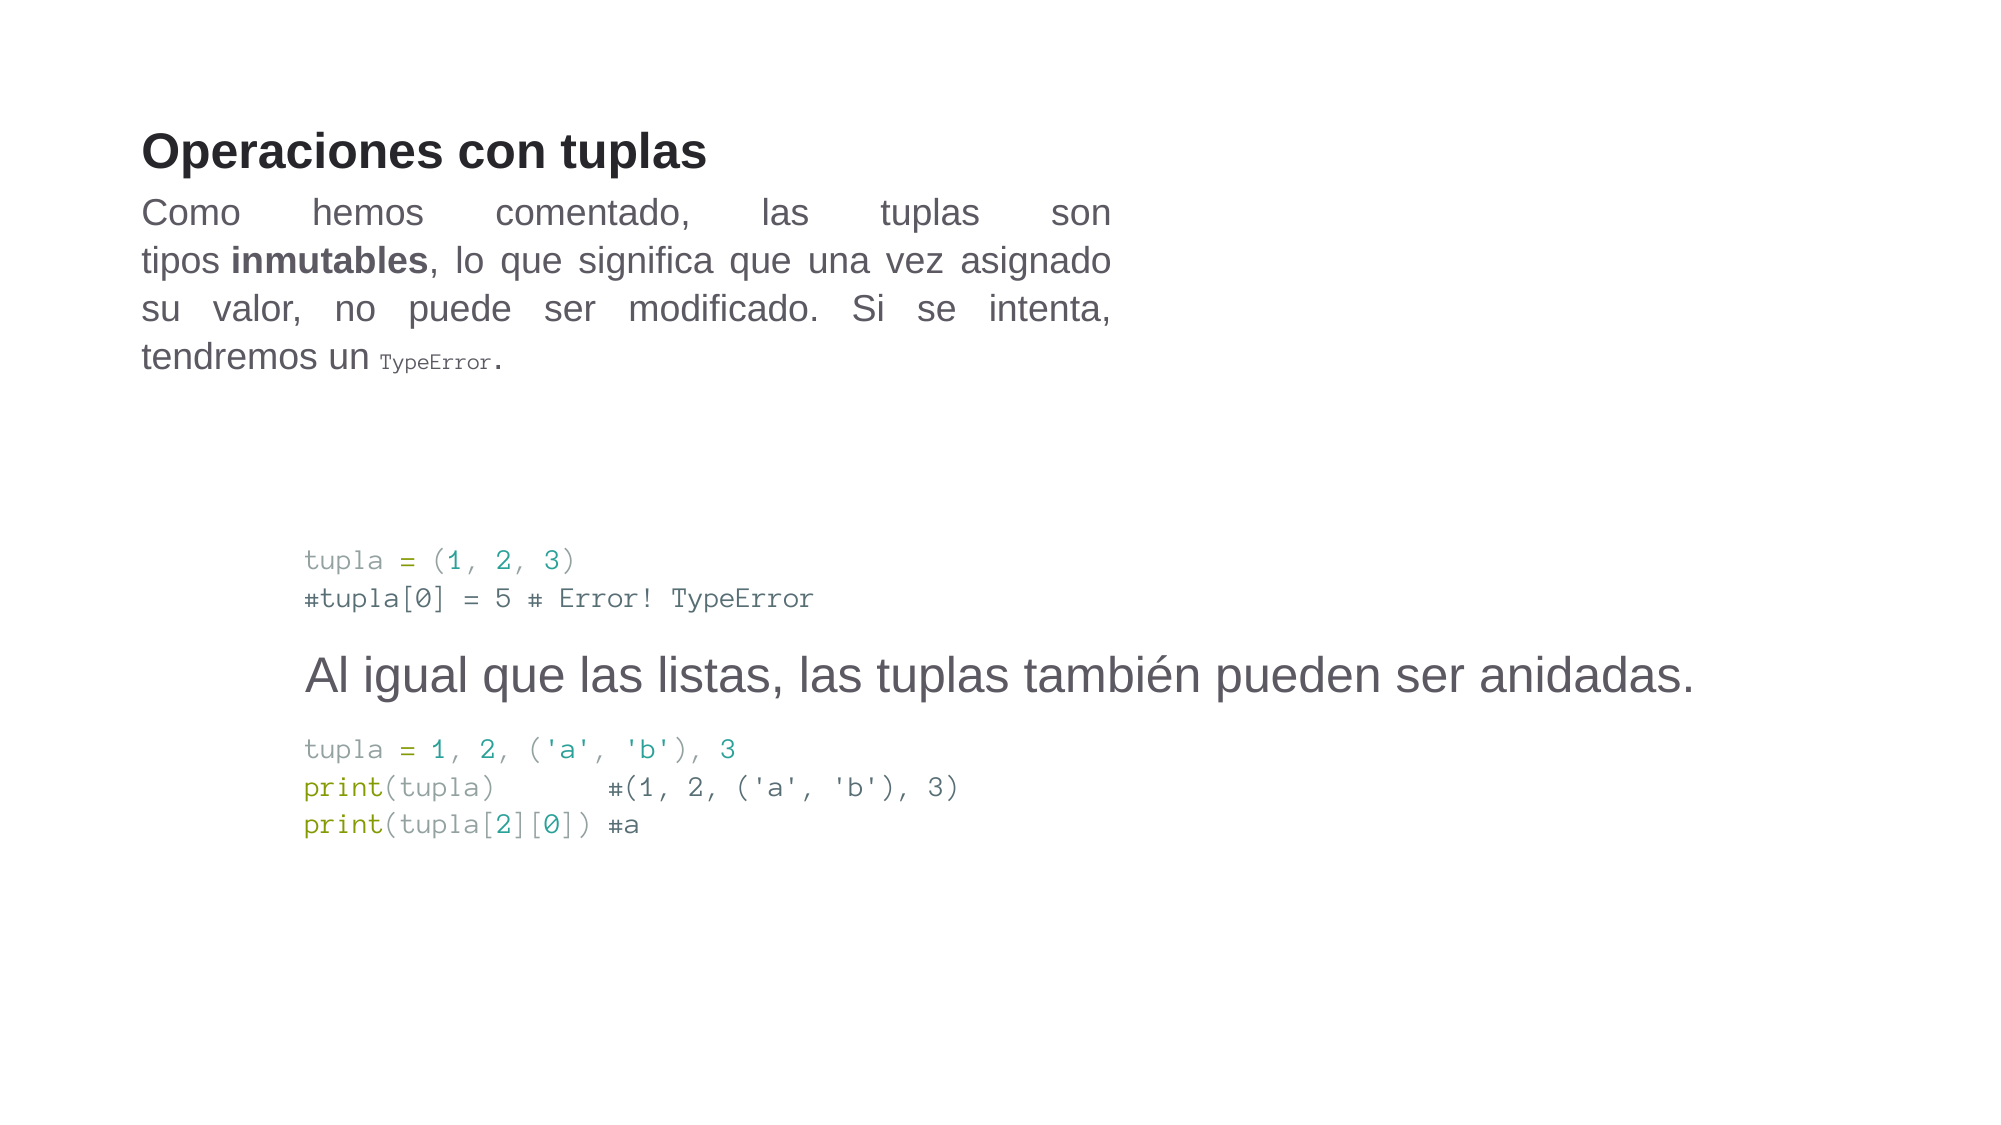

Operaciones con tuplas
Como hemos comentado, las tuplas son tipos inmutables, lo que significa que una vez asignado su valor, no puede ser modificado. Si se intenta, tendremos un TypeError.
tupla = (1, 2, 3)
#tupla[0] = 5 # Error! TypeError
Al igual que las listas, las tuplas también pueden ser anidadas.
tupla = 1, 2, ('a', 'b'), 3
print(tupla)       #(1, 2, ('a', 'b'), 3)
print(tupla[2][0]) #a